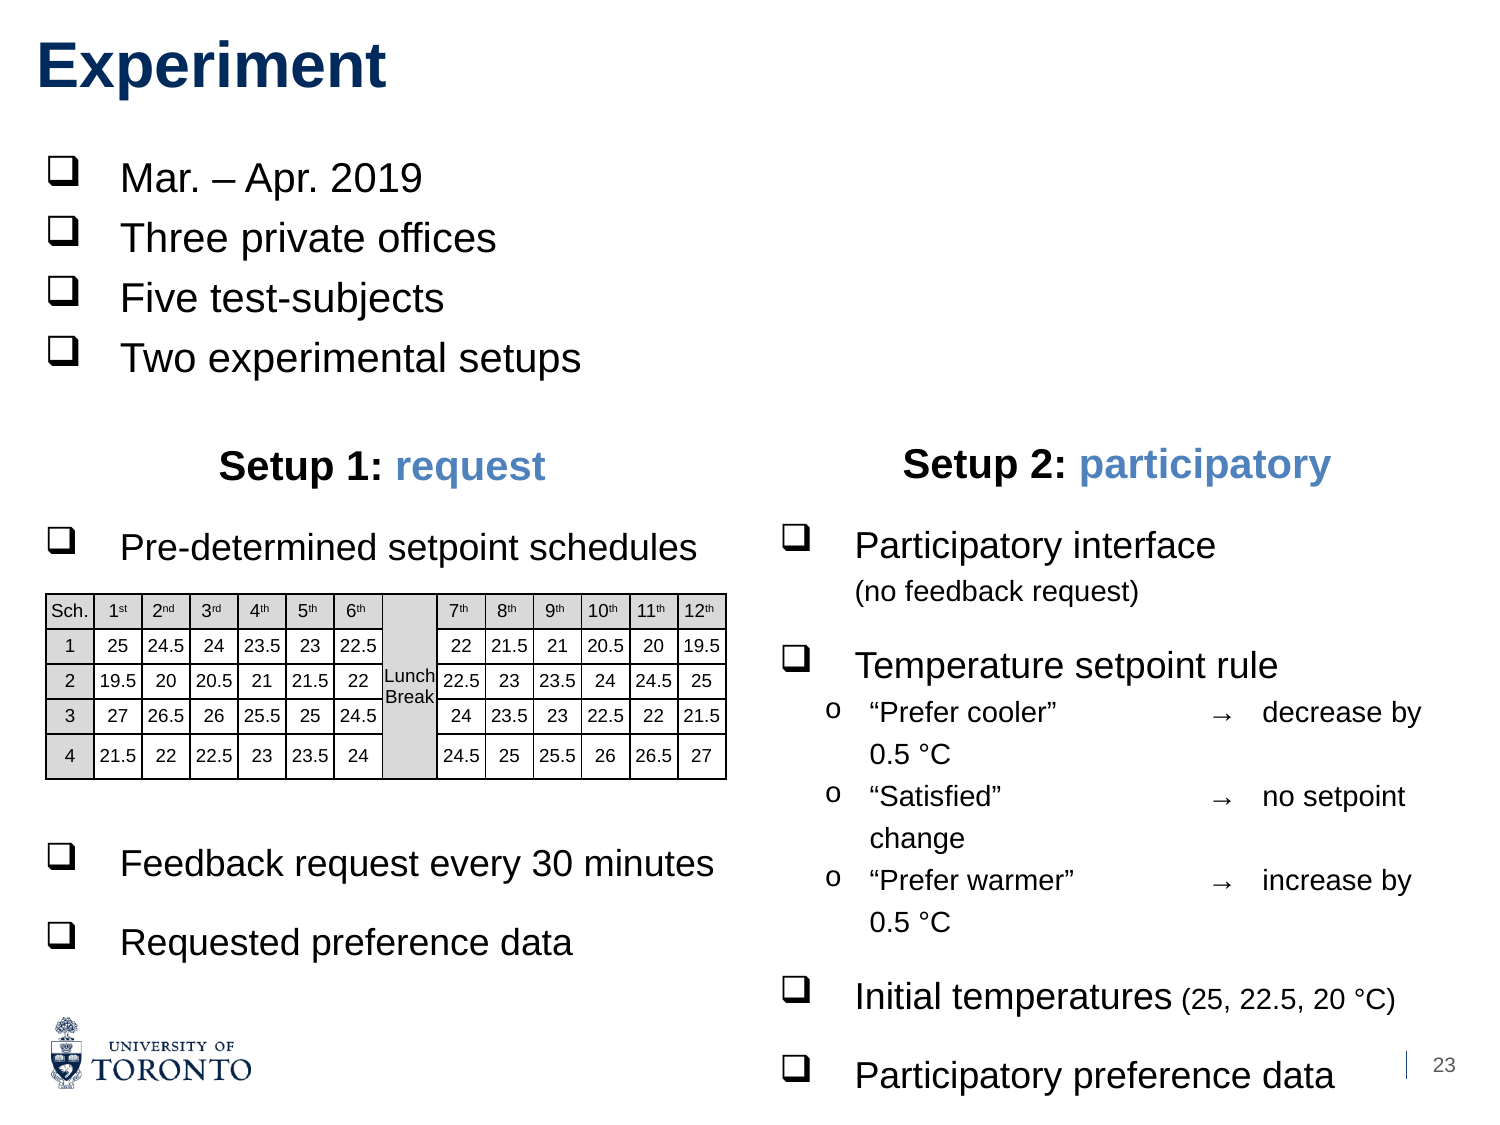

# Experiment
Mar. – Apr. 2019
Three private offices
Five test-subjects
Two experimental setups
Setup 2: participatory
Participatory interface
(no feedback request)
Temperature setpoint rule
“Prefer cooler”	→	decrease by 0.5 °C
“Satisfied”	→	no setpoint change
“Prefer warmer”	→	increase by 0.5 °C
Initial temperatures (25, 22.5, 20 °C)
Participatory preference data
Setup 1: request
Pre-determined setpoint schedules

Feedback request every 30 minutes
Requested preference data
| Sch. | 1st | 2nd | 3rd | 4th | 5th | 6th | Lunch Break | 7th | 8th | 9th | 10th | 11th | 12th |
| --- | --- | --- | --- | --- | --- | --- | --- | --- | --- | --- | --- | --- | --- |
| 1 | 25 | 24.5 | 24 | 23.5 | 23 | 22.5 |  | 22 | 21.5 | 21 | 20.5 | 20 | 19.5 |
| 2 | 19.5 | 20 | 20.5 | 21 | 21.5 | 22 |  | 22.5 | 23 | 23.5 | 24 | 24.5 | 25 |
| 3 | 27 | 26.5 | 26 | 25.5 | 25 | 24.5 |  | 24 | 23.5 | 23 | 22.5 | 22 | 21.5 |
| 4 | 21.5 | 22 | 22.5 | 23 | 23.5 | 24 |  | 24.5 | 25 | 25.5 | 26 | 26.5 | 27 |
23